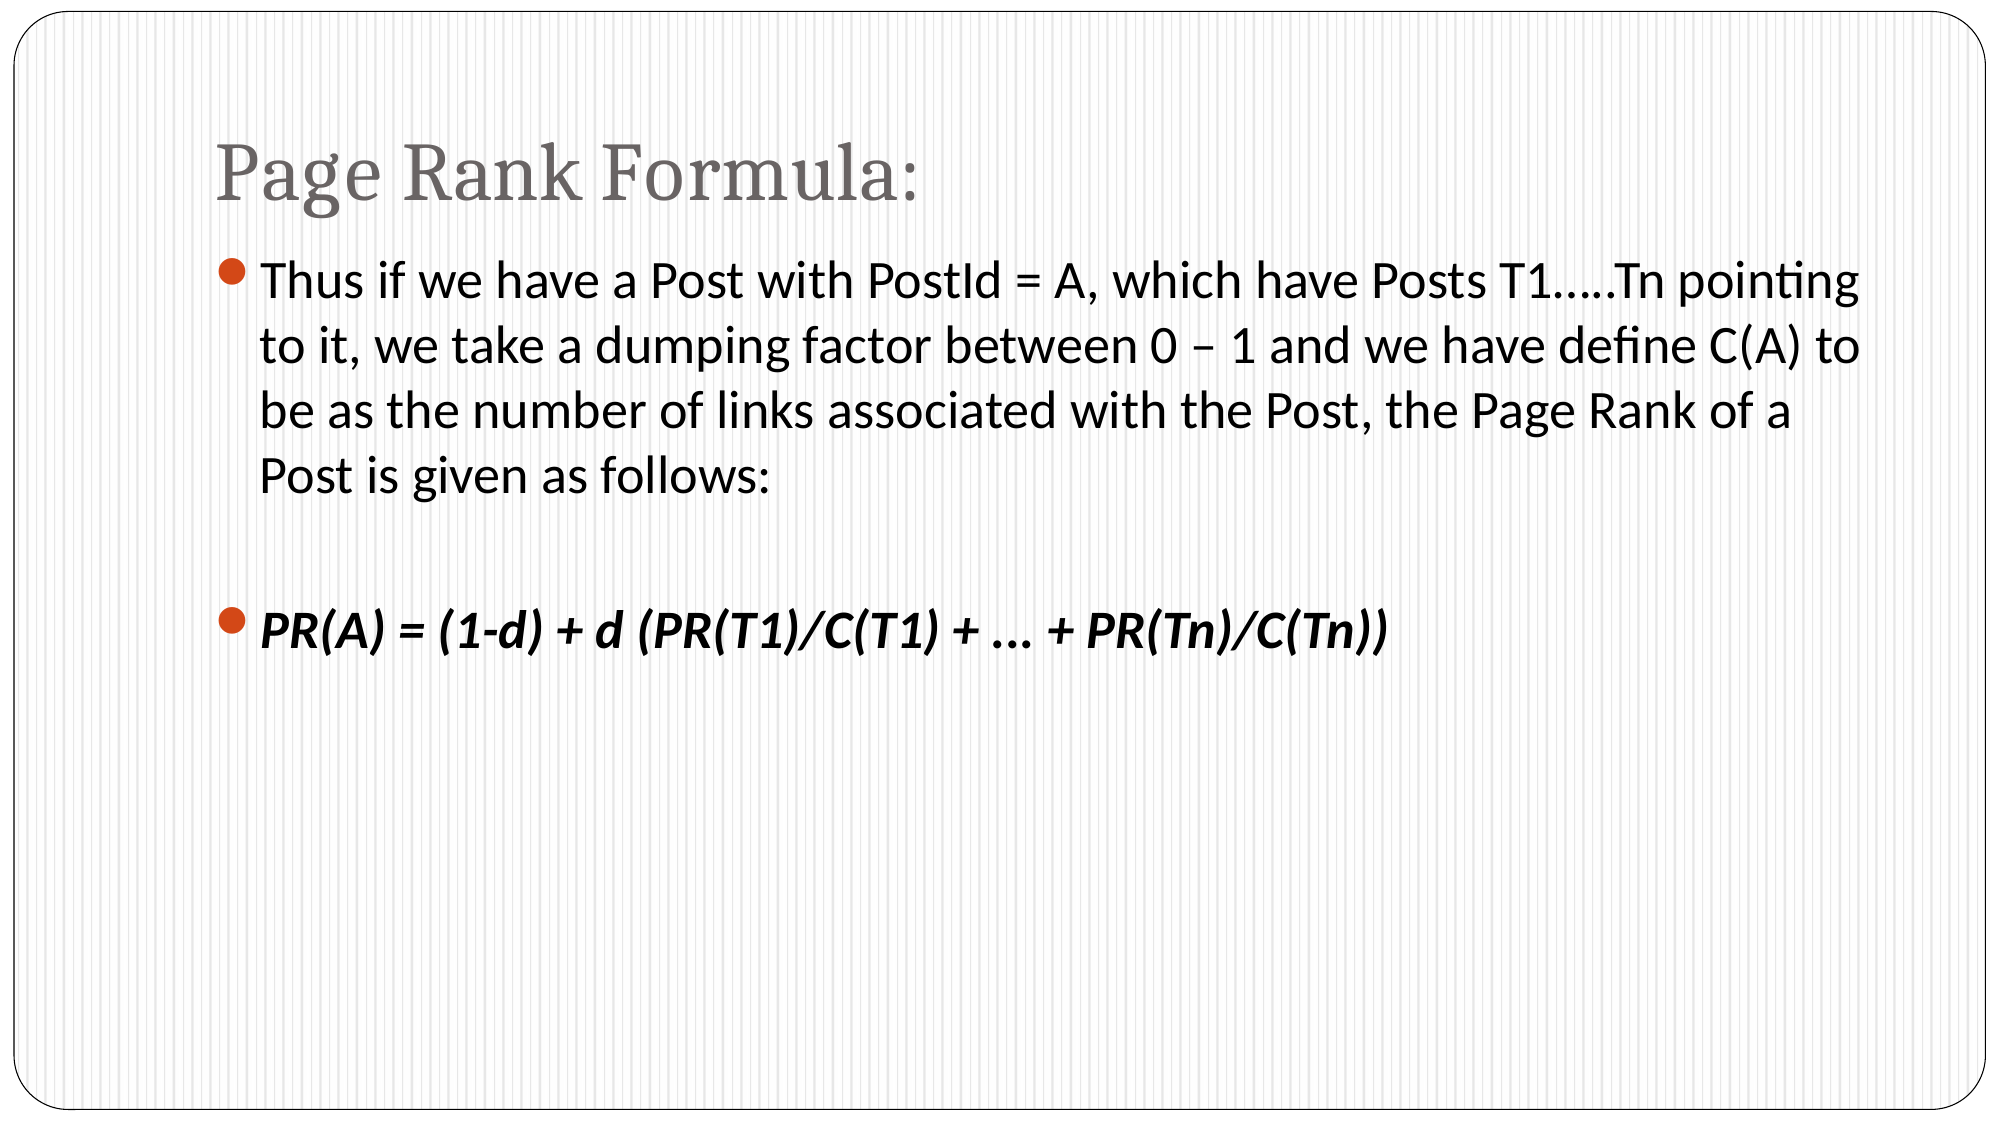

# Page Rank Formula:
Thus if we have a Post with PostId = A, which have Posts T1…..Tn pointing to it, we take a dumping factor between 0 – 1 and we have define C(A) to be as the number of links associated with the Post, the Page Rank of a Post is given as follows:

PR(A) = (1-d) + d (PR(T1)/C(T1) + ... + PR(Tn)/C(Tn))